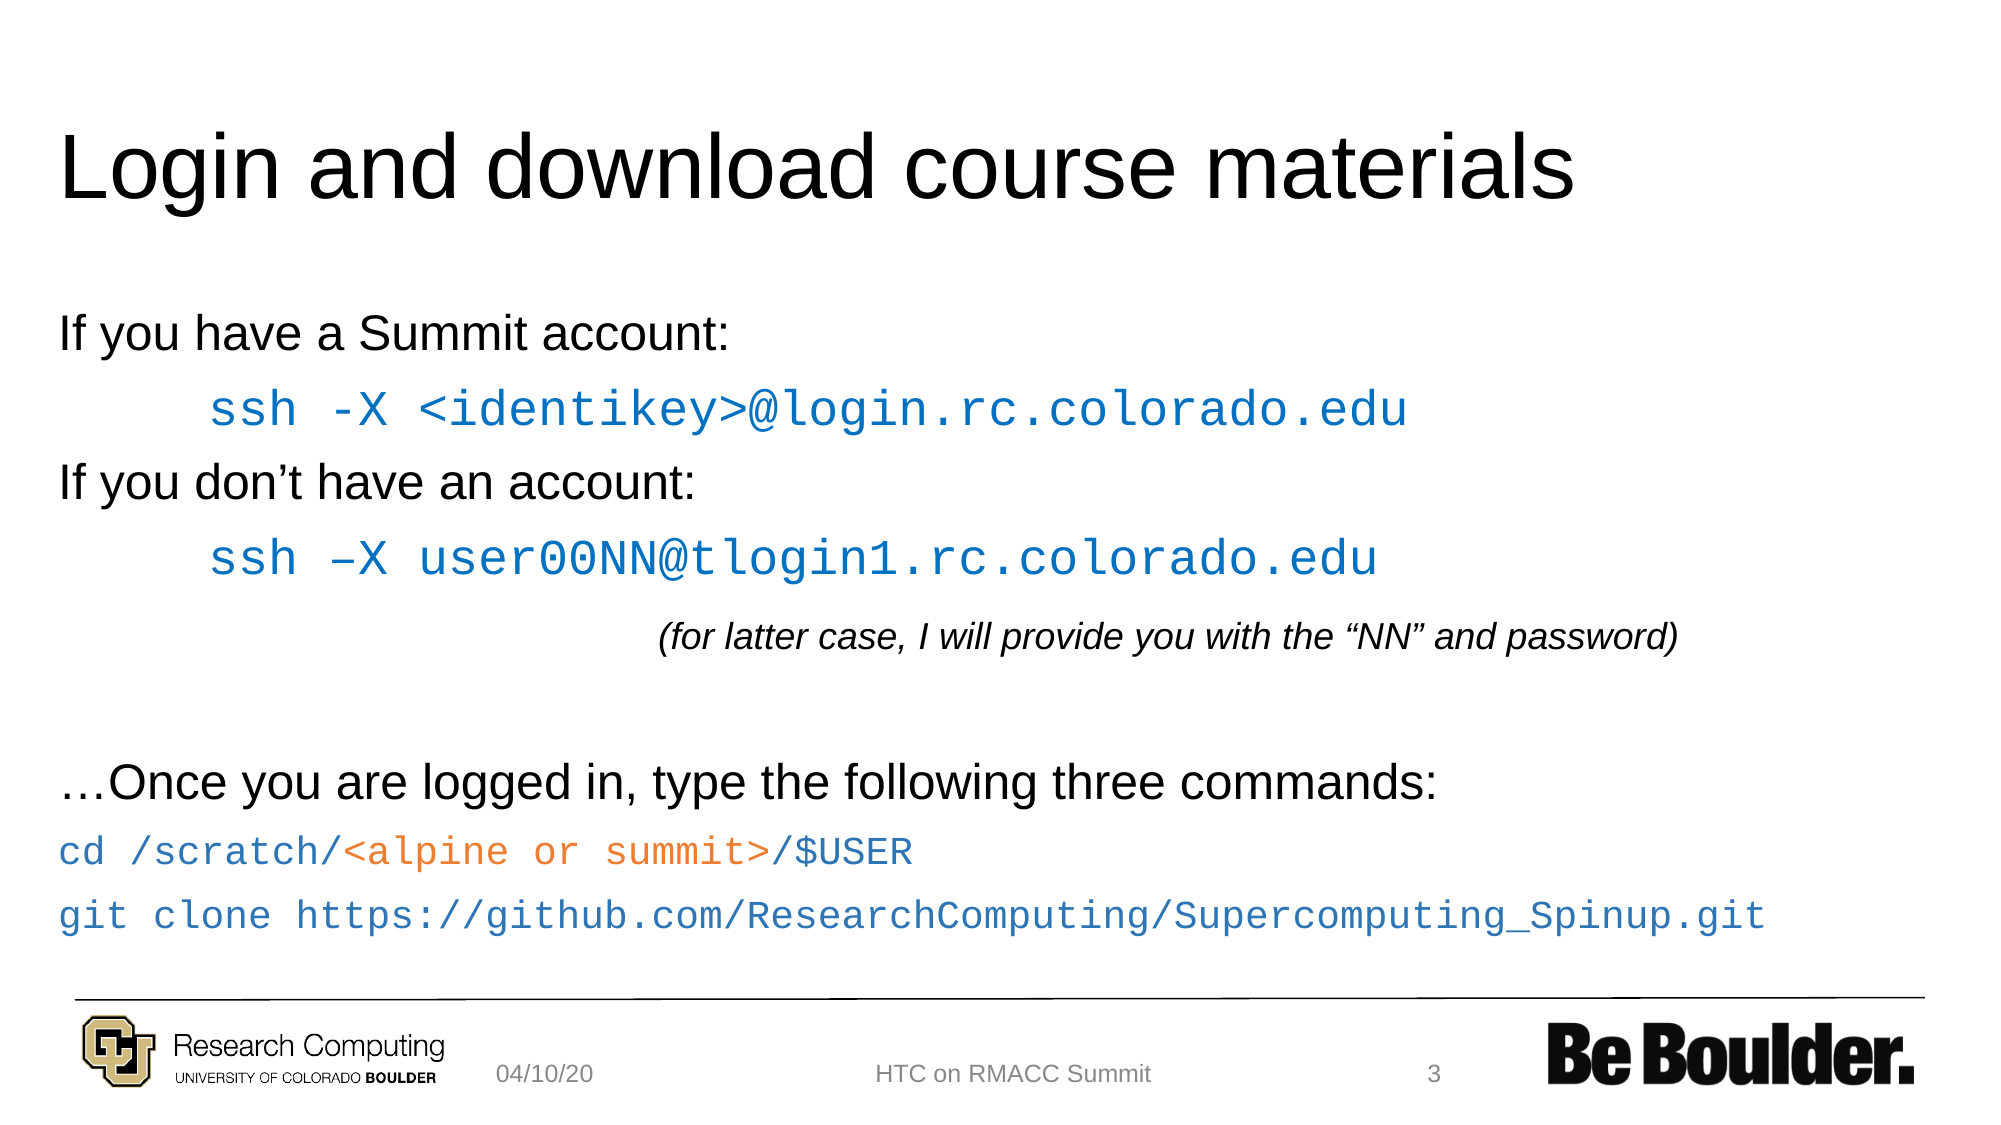

# Login and download course materials
If you have a Summit account:
	ssh -X <identikey>@login.rc.colorado.edu
If you don’t have an account:
	ssh –X user00NN@tlogin1.rc.colorado.edu
				(for latter case, I will provide you with the “NN” and password)

…Once you are logged in, type the following three commands:
cd /scratch/<alpine or summit>/$USER
git clone https://github.com/ResearchComputing/Supercomputing_Spinup.git
04/10/20
HTC on RMACC Summit
3